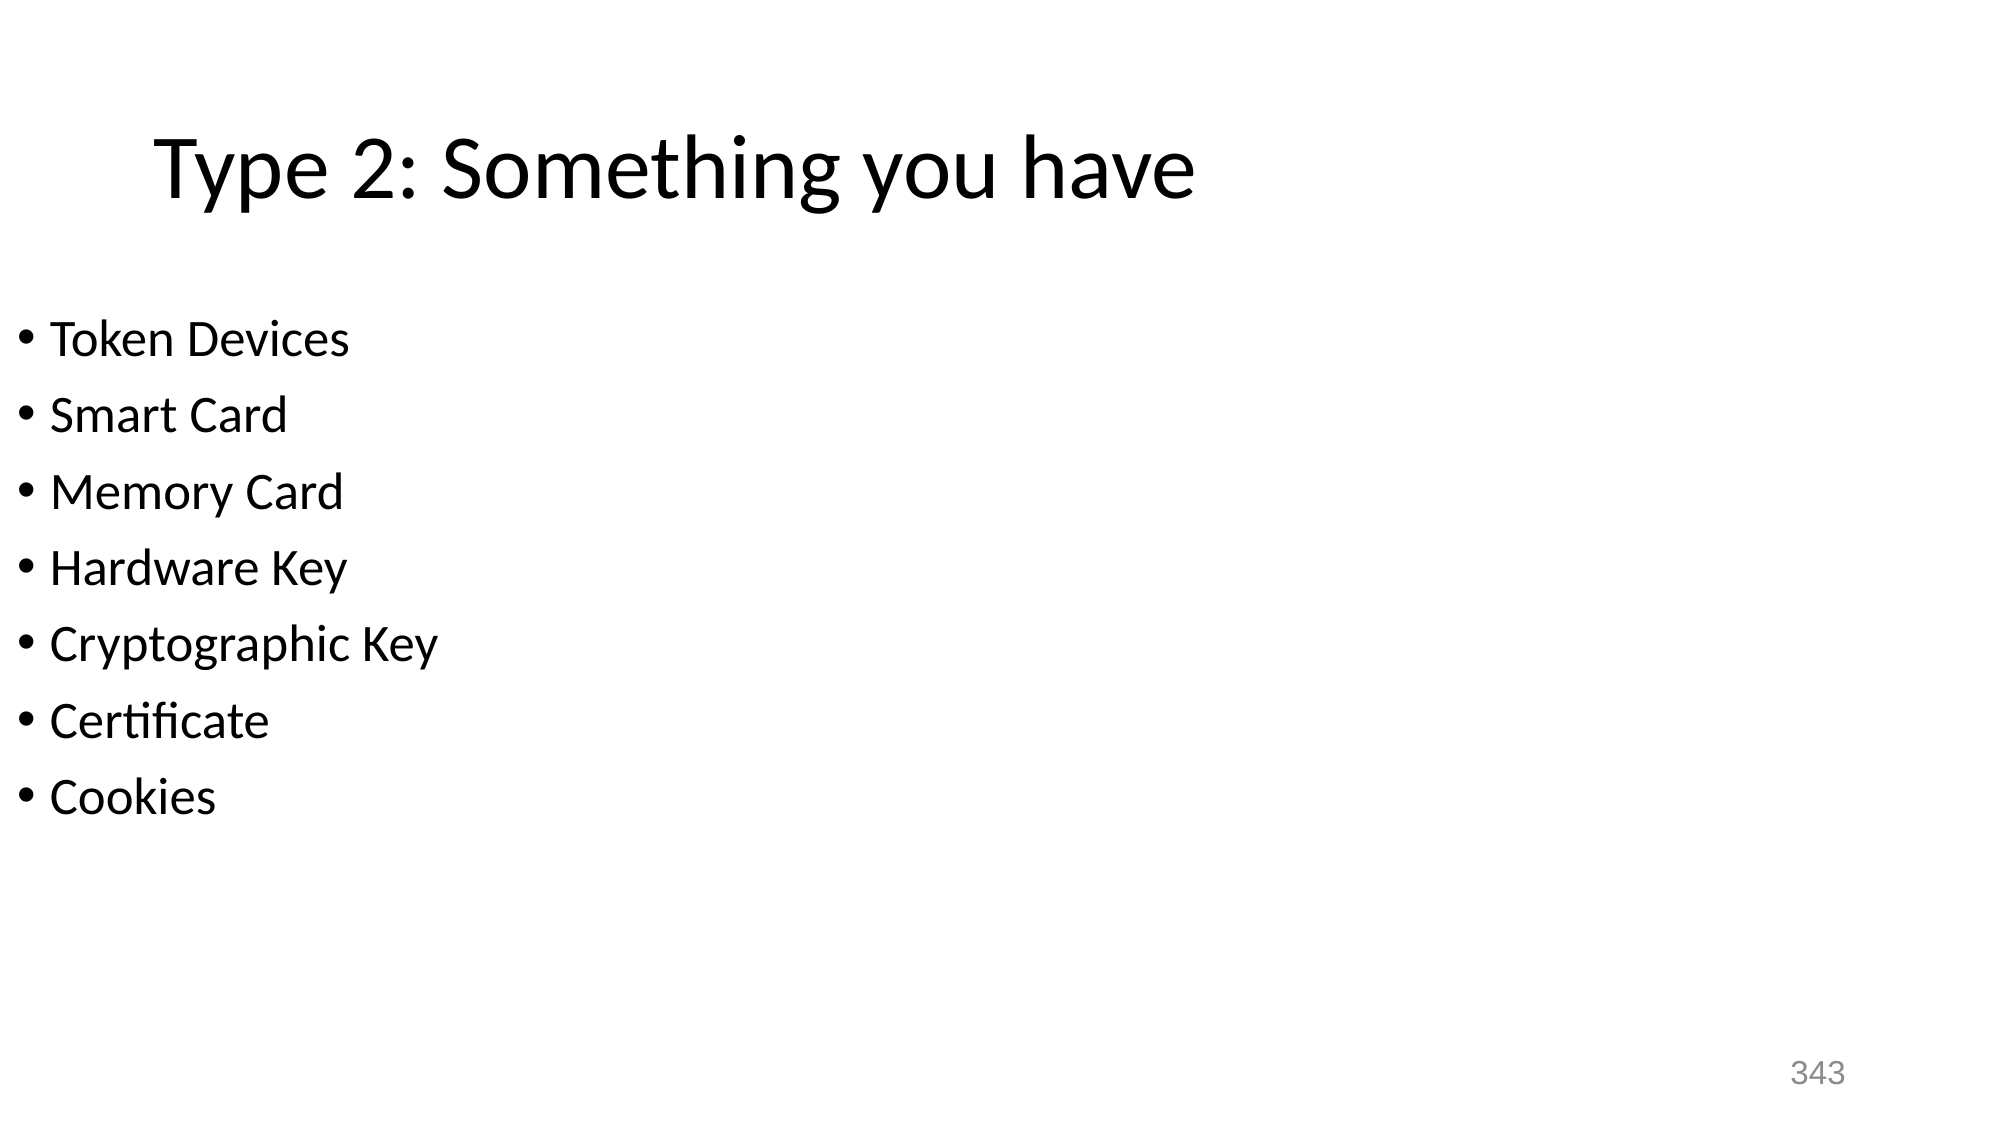

# Type 2: Something you have
Token Devices
Smart Card
Memory Card
Hardware Key
Cryptographic Key
Certificate
Cookies

343